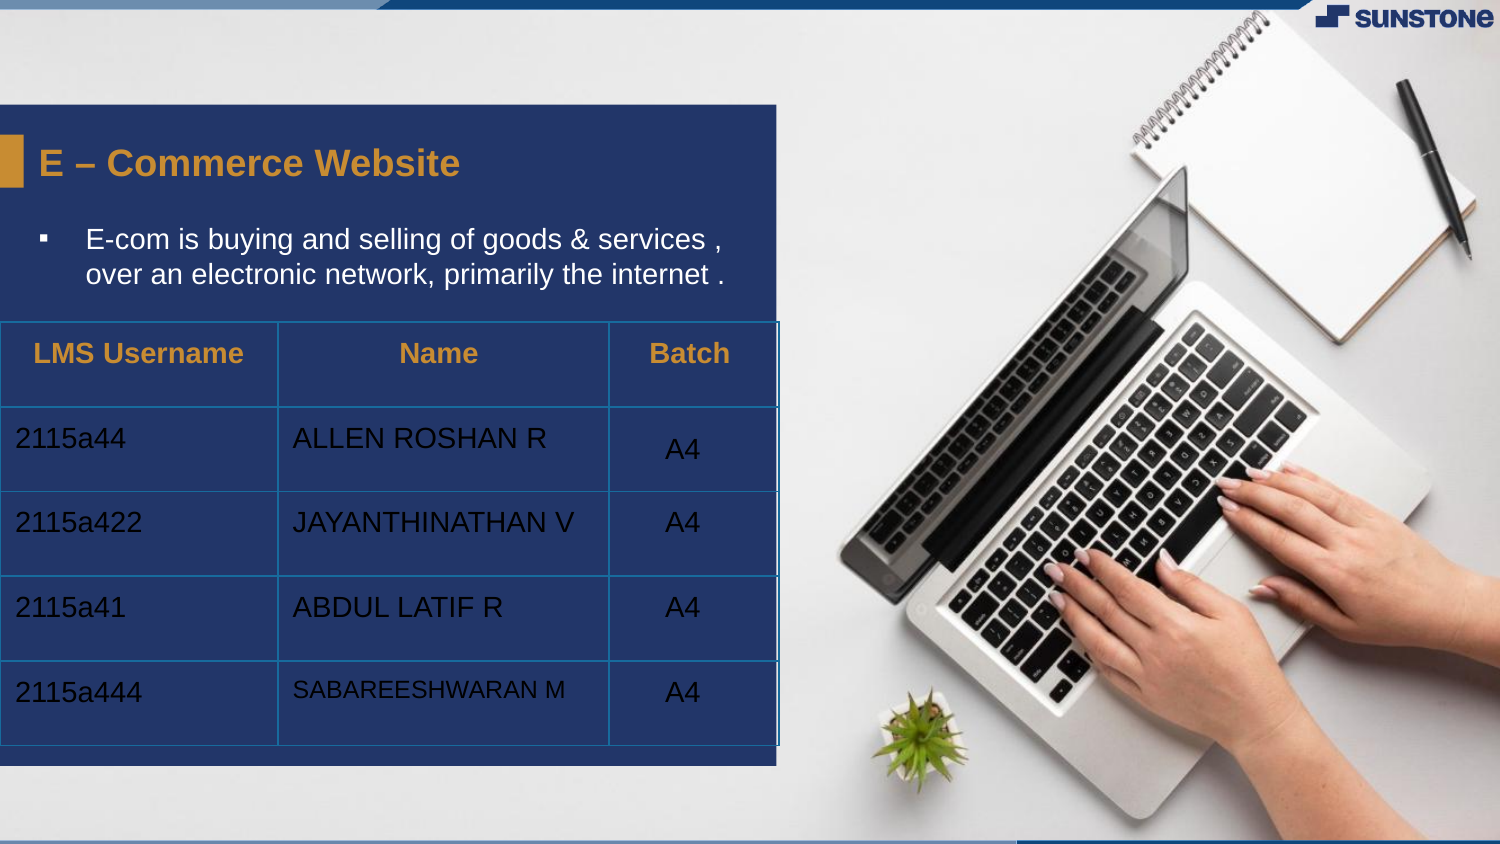

# E – Commerce Website
E-com is buying and selling of goods & services , over an electronic network, primarily the internet .
| LMS Username | Name | Batch |
| --- | --- | --- |
| 2115a44 | ALLEN ROSHAN R | A4 |
| 2115a422 | JAYANTHINATHAN V | A4 |
| 2115a41 | ABDUL LATIF R | A4 |
| 2115a444 | SABAREESHWARAN M | A4 |